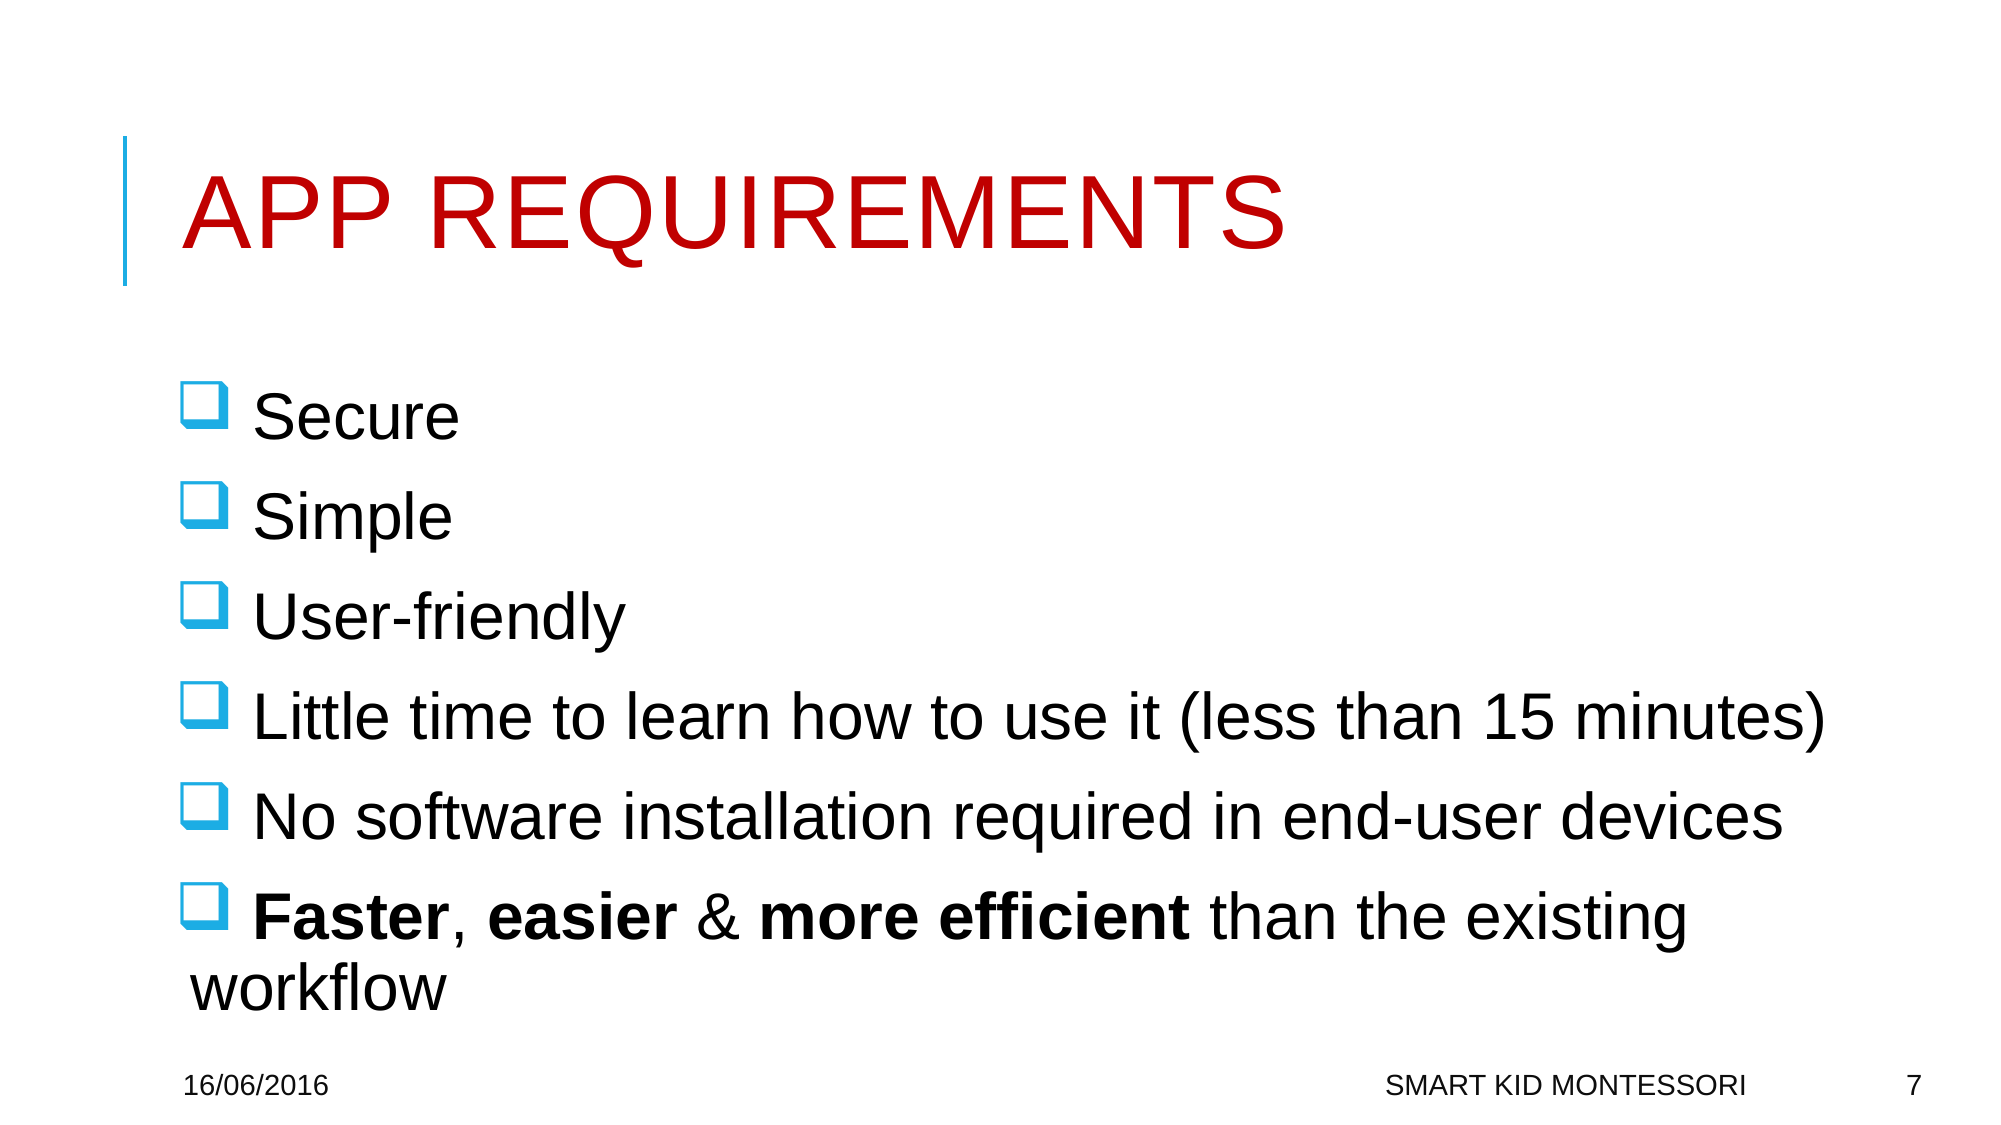

# App requirements
 Secure
 Simple
 User-friendly
 Little time to learn how to use it (less than 15 minutes)
 No software installation required in end-user devices
 Faster, easier & more efficient than the existing workflow
16/06/2016
Smart Kid Montessori
7